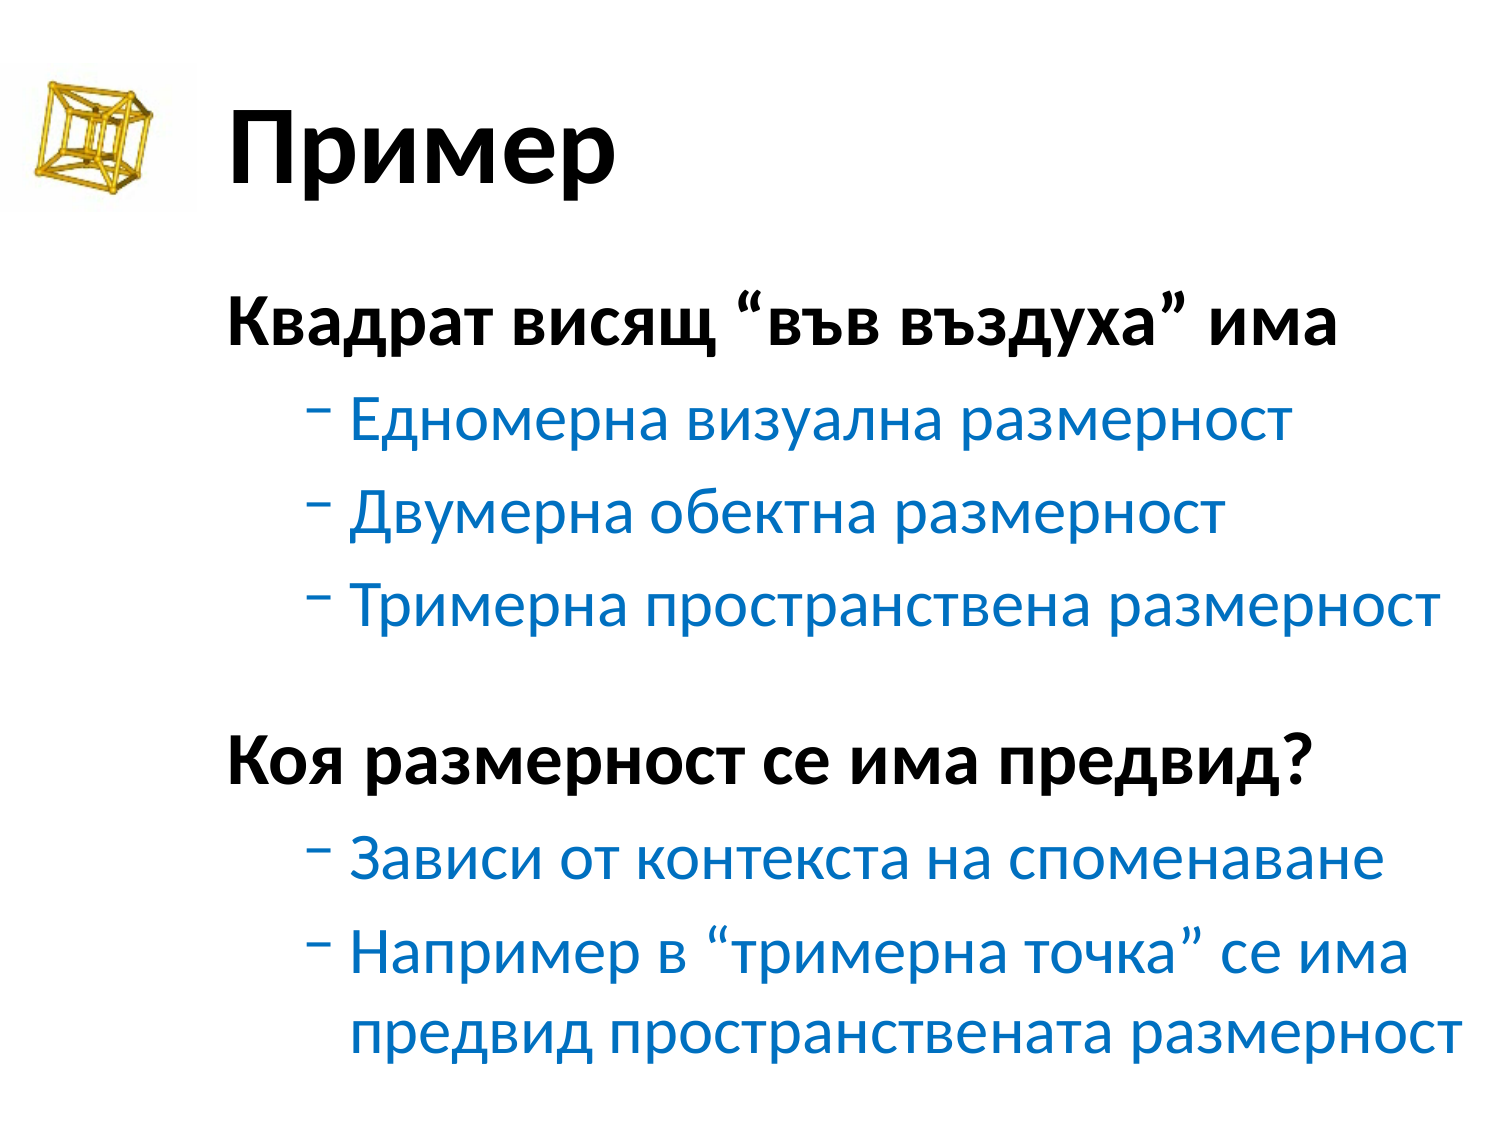

# Пример
Квадрат висящ “във въздуха” има
Едномерна визуална размерност
Двумерна обектна размерност
Тримерна пространствена размерност

Коя размерност се има предвид?
Зависи от контекста на споменаване
Например в “тримерна точка” се има предвид пространствената размерност